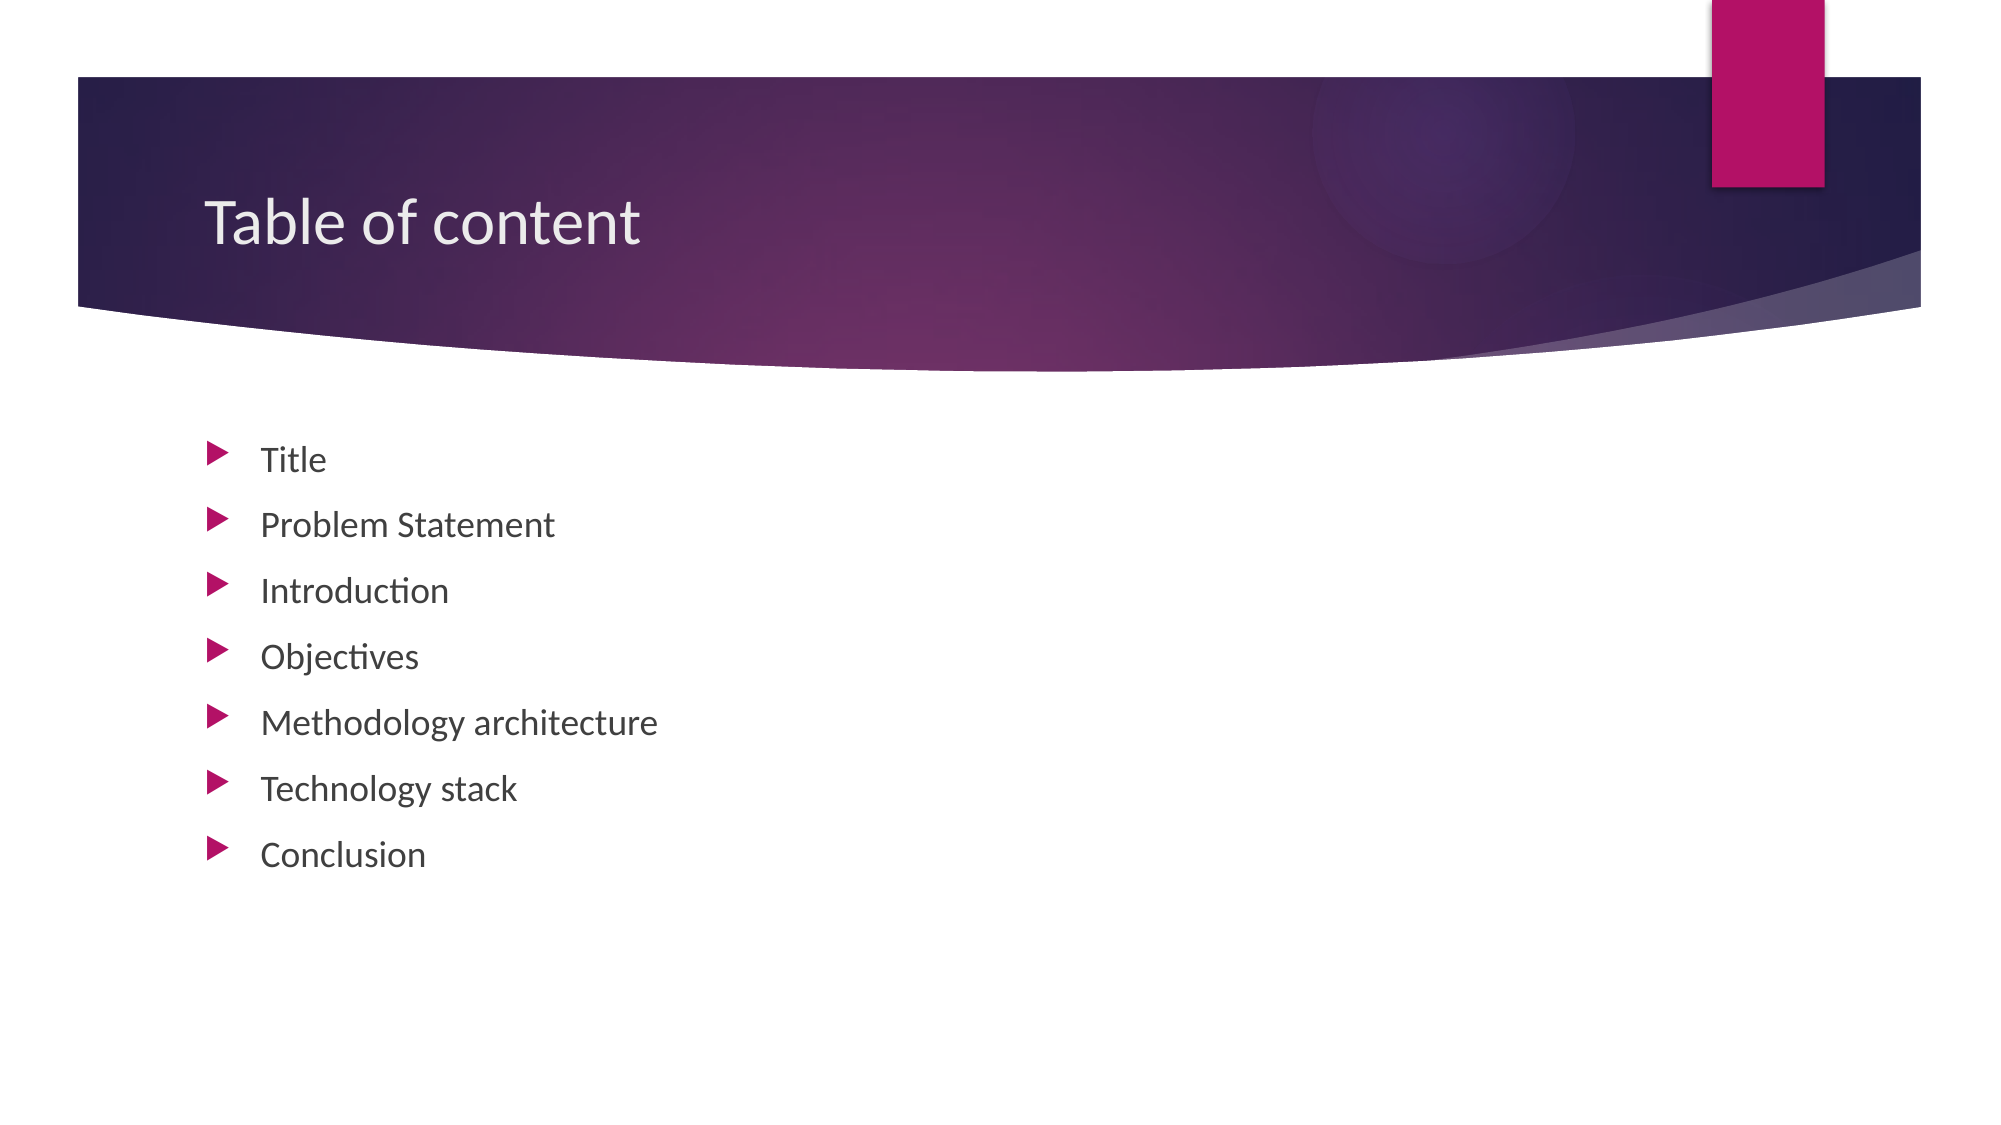

# Table of content
Title
Problem Statement
Introduction
Objectives
Methodology architecture
Technology stack
Conclusion